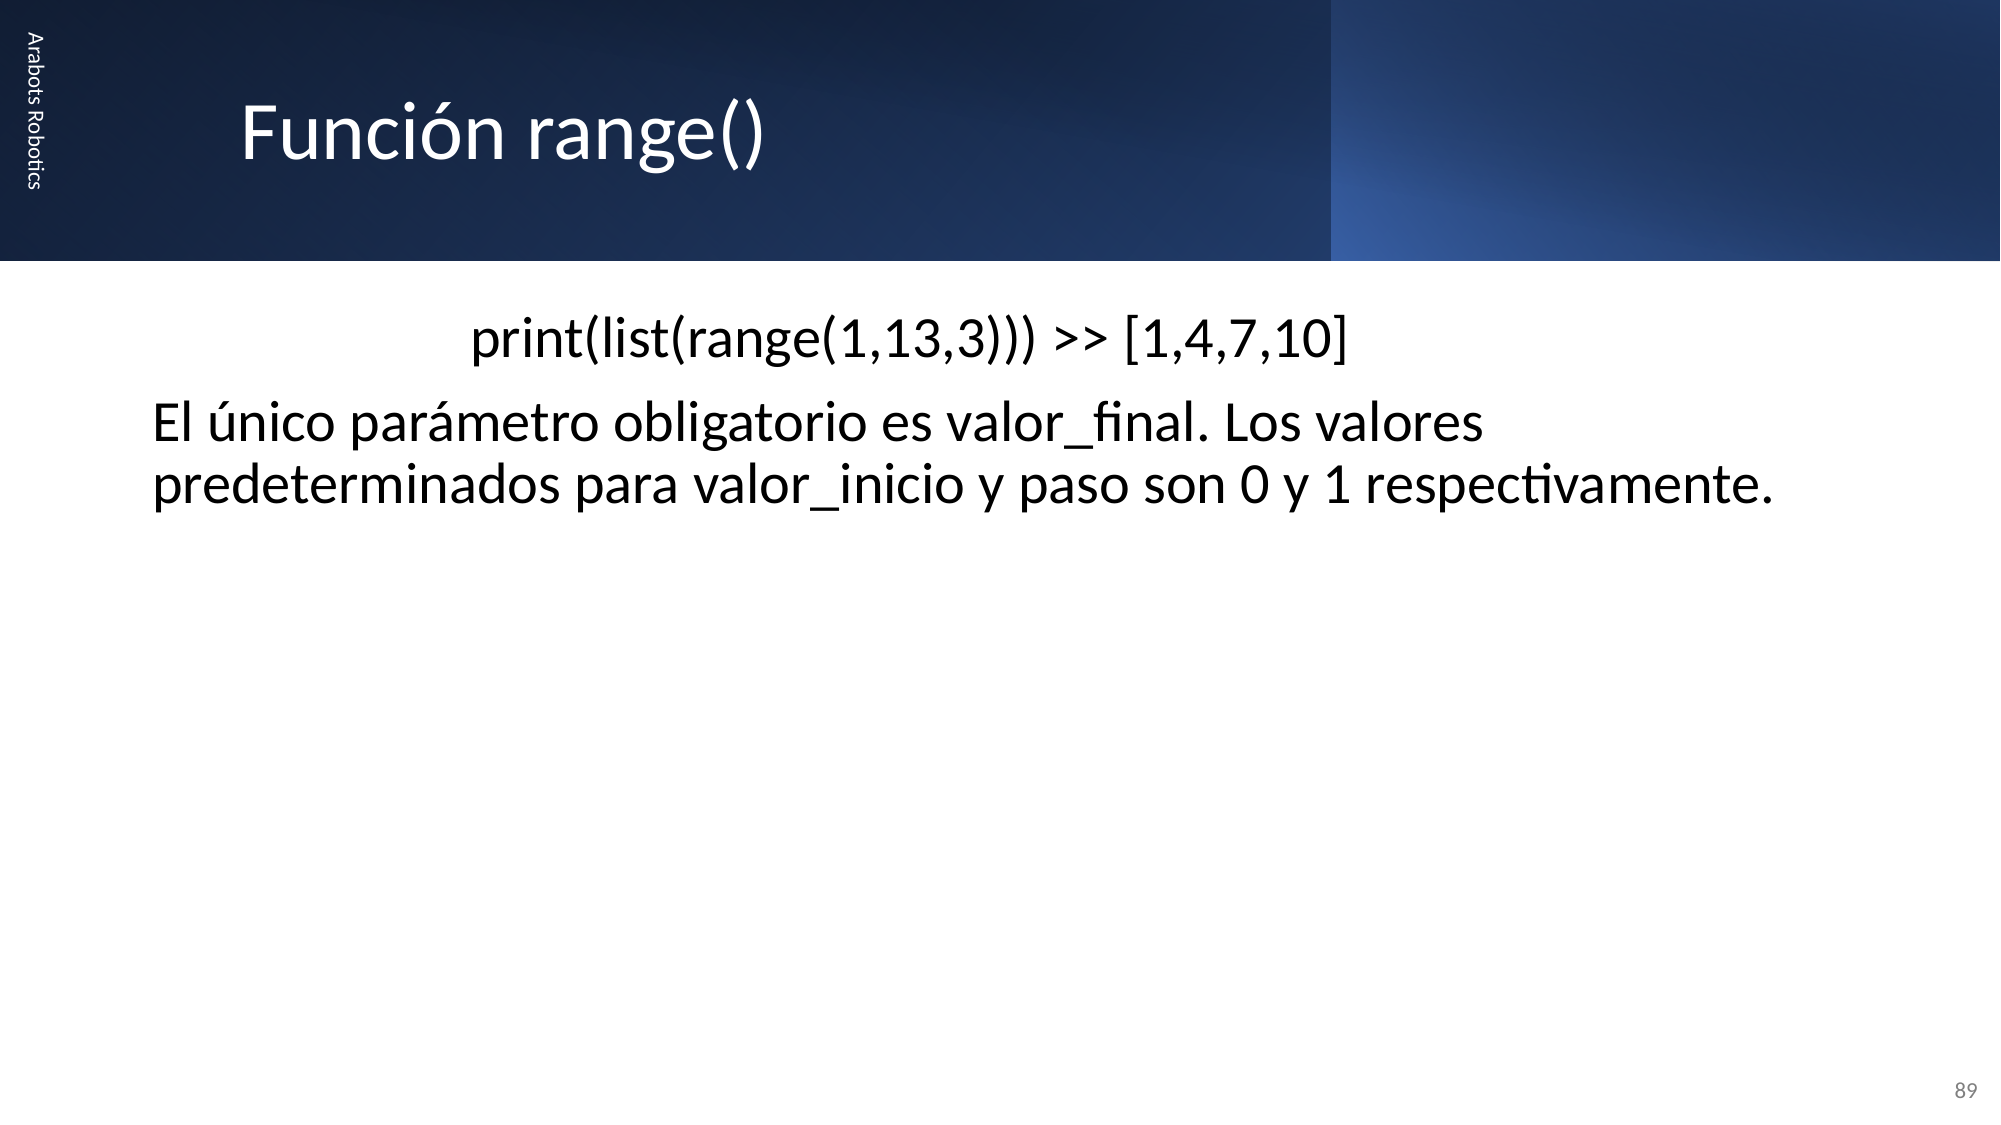

.
# Función range()
                        print(list(range(1,13,3))) >> [1,4,7,10]
El único parámetro obligatorio es valor_final. Los valores predeterminados para valor_inicio y paso son 0 y 1 respectivamente.
Arabots Robotics
89